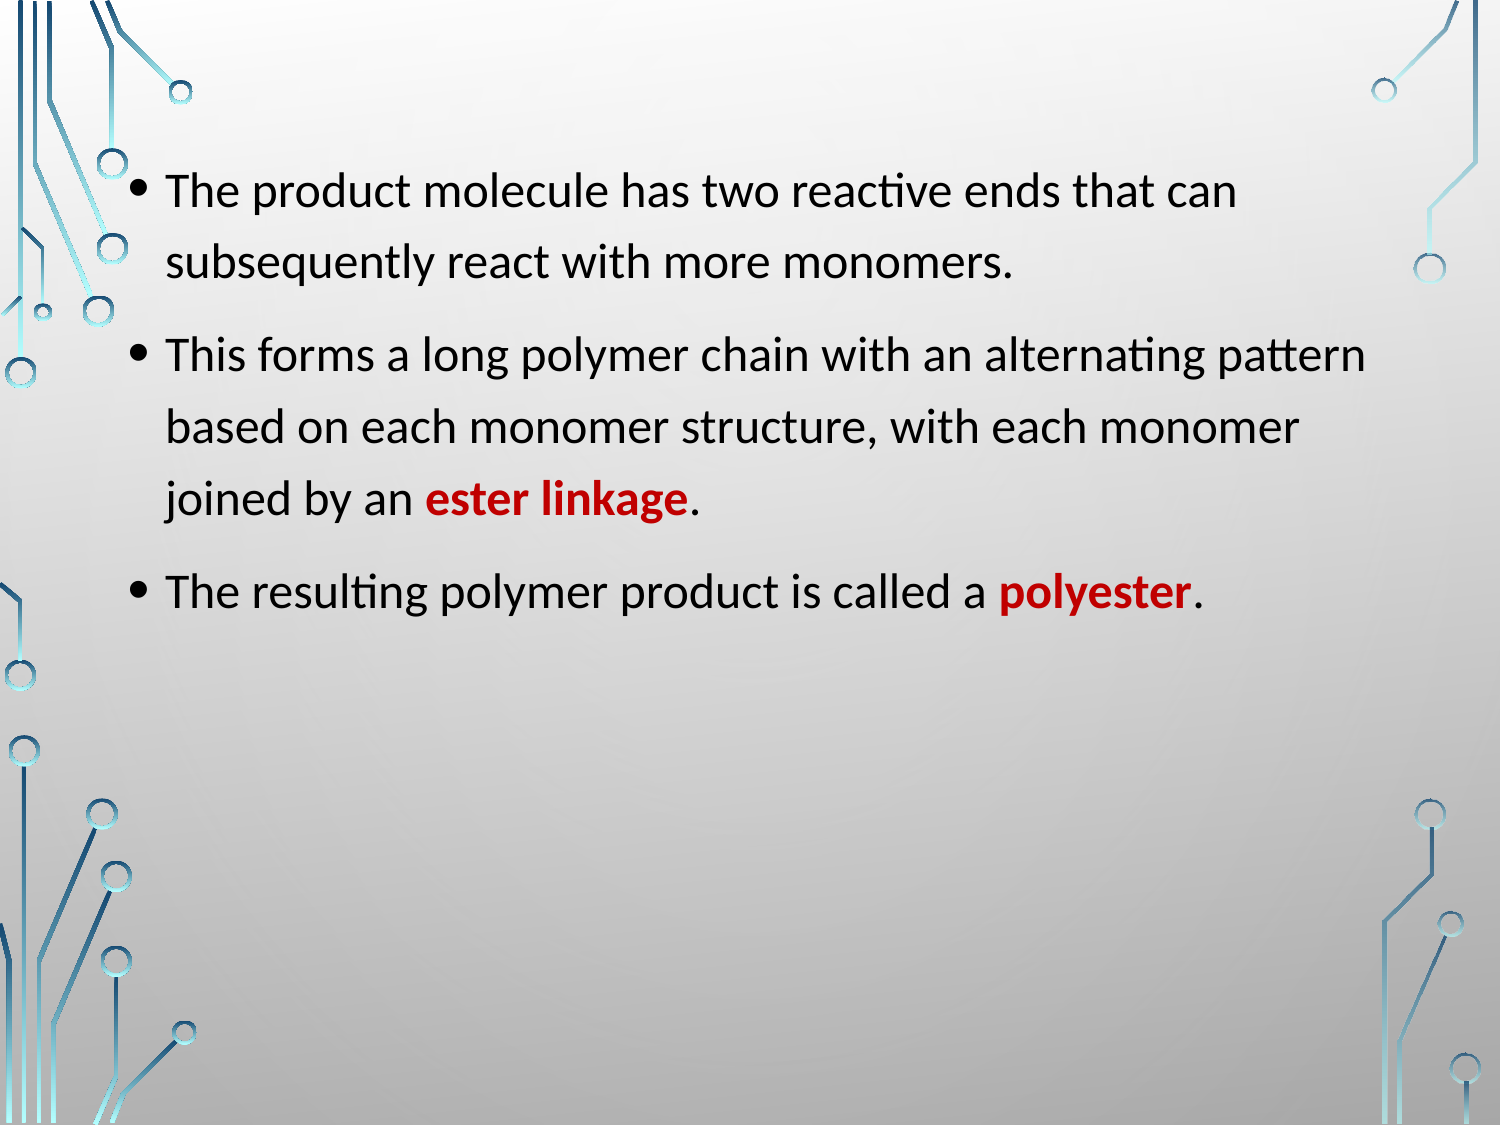

The product molecule has two reactive ends that can subsequently react with more monomers.
This forms a long polymer chain with an alternating pattern based on each monomer structure, with each monomer joined by an ester linkage.
The resulting polymer product is called a polyester.